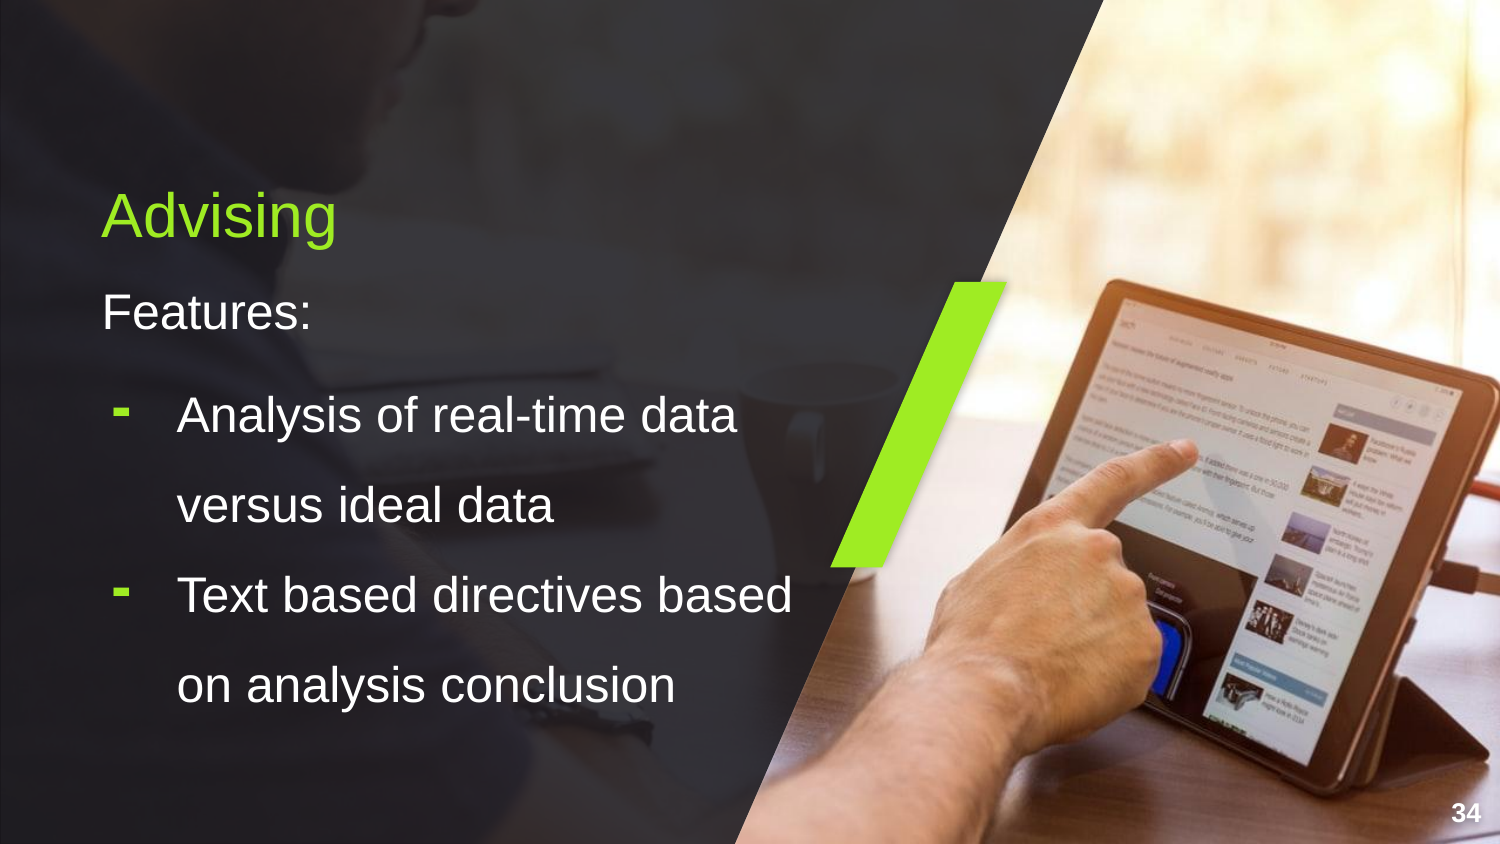

Advising
Features:
Analysis of real-time data versus ideal data
Text based directives based on analysis conclusion

34